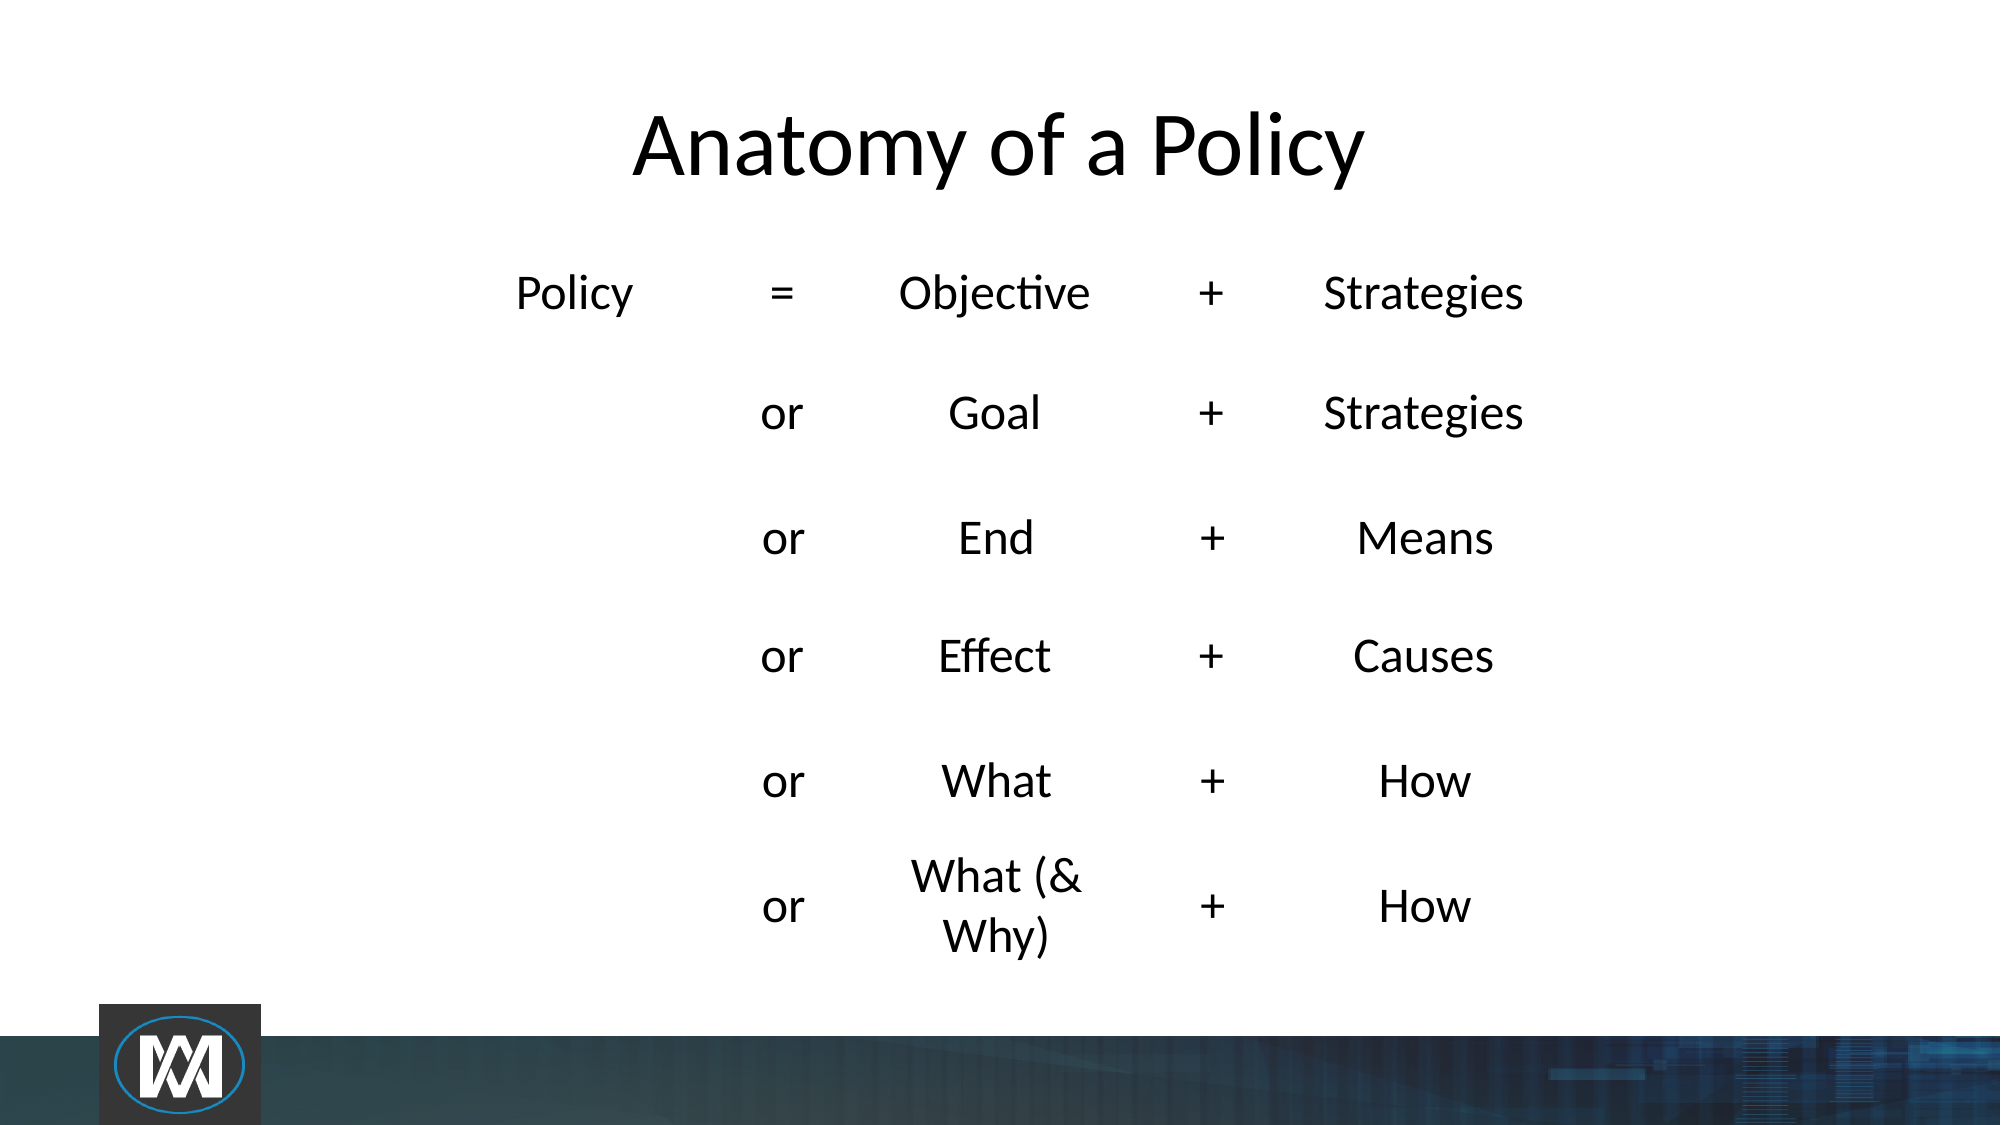

# Anatomy of a Policy
Policy
=
Objective
+
Strategies
or
Goal
+
Strategies
or
End
+
Means
or
Effect
+
Causes
or
What
+
How
or
What (& Why)
+
How